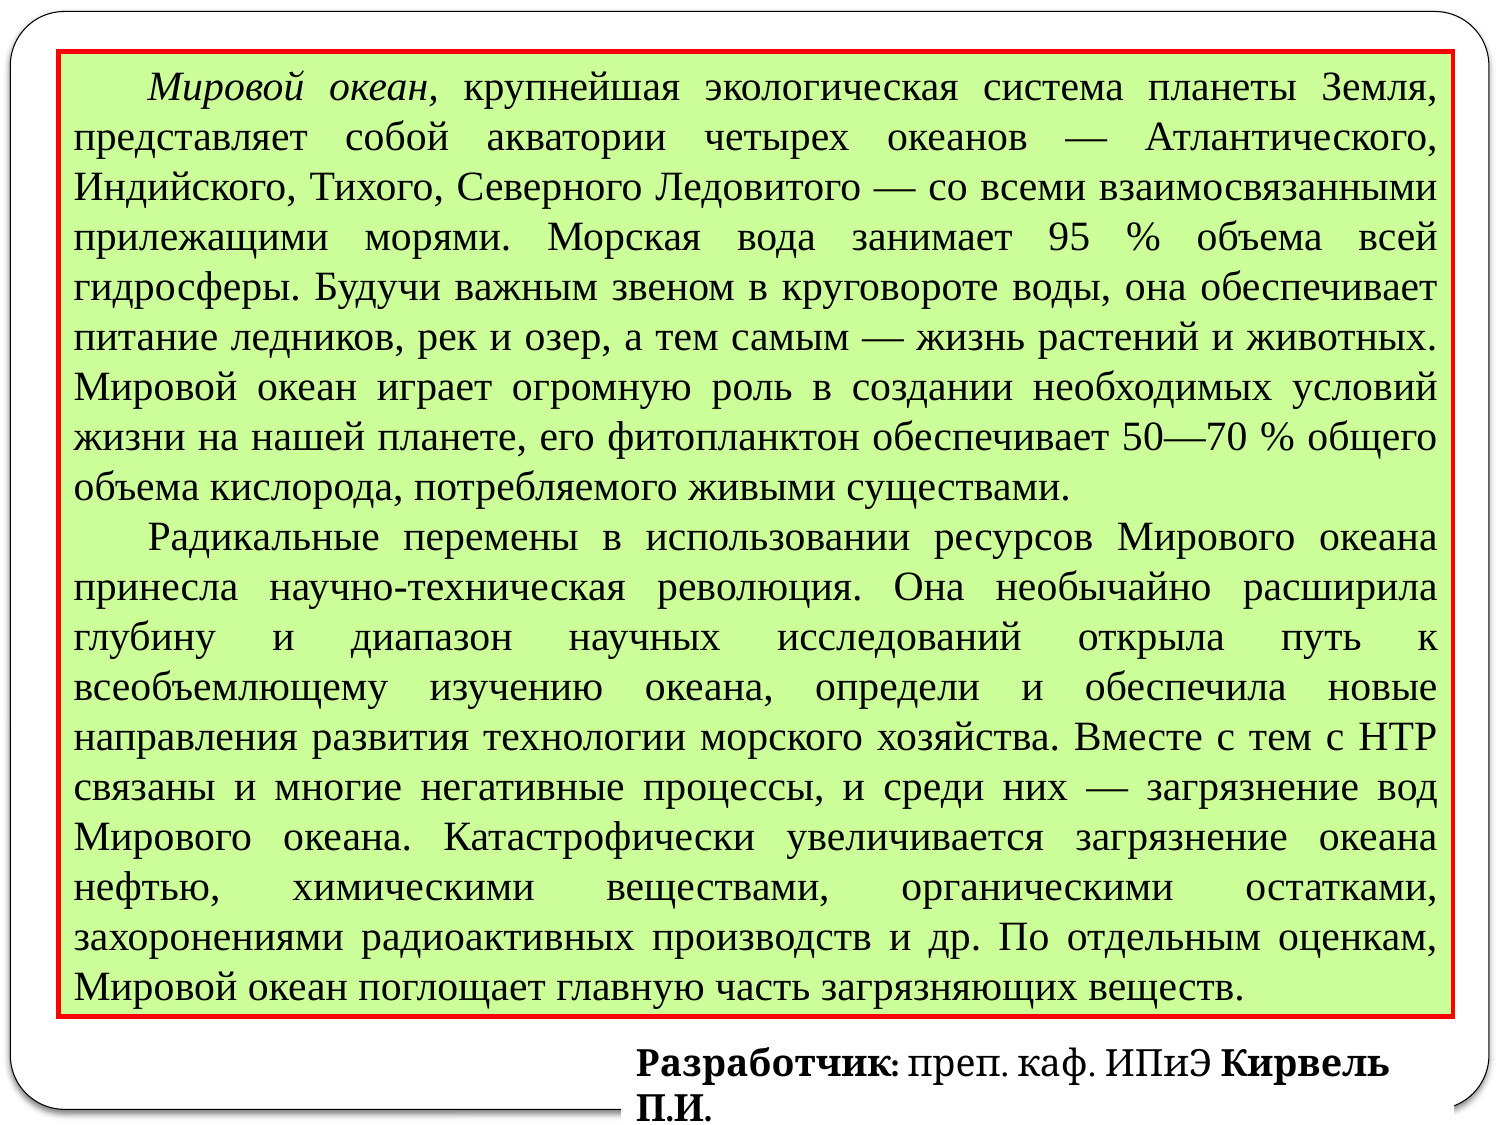

Мировой океан, крупнейшая экологическая система планеты Земля, представляет собой акватории четырех океанов — Атлантического, Индийского, Тихого, Северного Ледовитого — со всеми взаимосвязанными прилежащими морями. Морская вода занимает 95 % объема всей гидросферы. Будучи важным звеном в круговороте воды, она обеспечивает питание ледников, рек и озер, а тем самым — жизнь растений и животных. Мировой оке­ан играет огромную роль в создании необходимых условий жизни на нашей планете, его фитопланктон обеспечивает 50—70 % общего объема кислорода, потребляемого живыми существами.
Радикальные перемены в использовании ресурсов Мирового океана принесла научно-техническая революция. Она необычайно расширила глубину и диапазон научных исследований открыла путь к всеобъемлющему изучению океана, определи и обеспечила новые направления развития технологии морского хозяйства. Вместе с тем с НТР связаны и многие негативные процессы, и среди них — загрязнение вод Мирового океана. Катастрофически увеличивается загрязнение океана нефтью, химическими веществами, органическими остатками, захоронениями радиоактивных производств и др. По отдельным оценкам, Мировой океан поглощает главную часть загрязняющих веществ.
Разработчик: преп. каф. ИПиЭ Кирвель П.И.